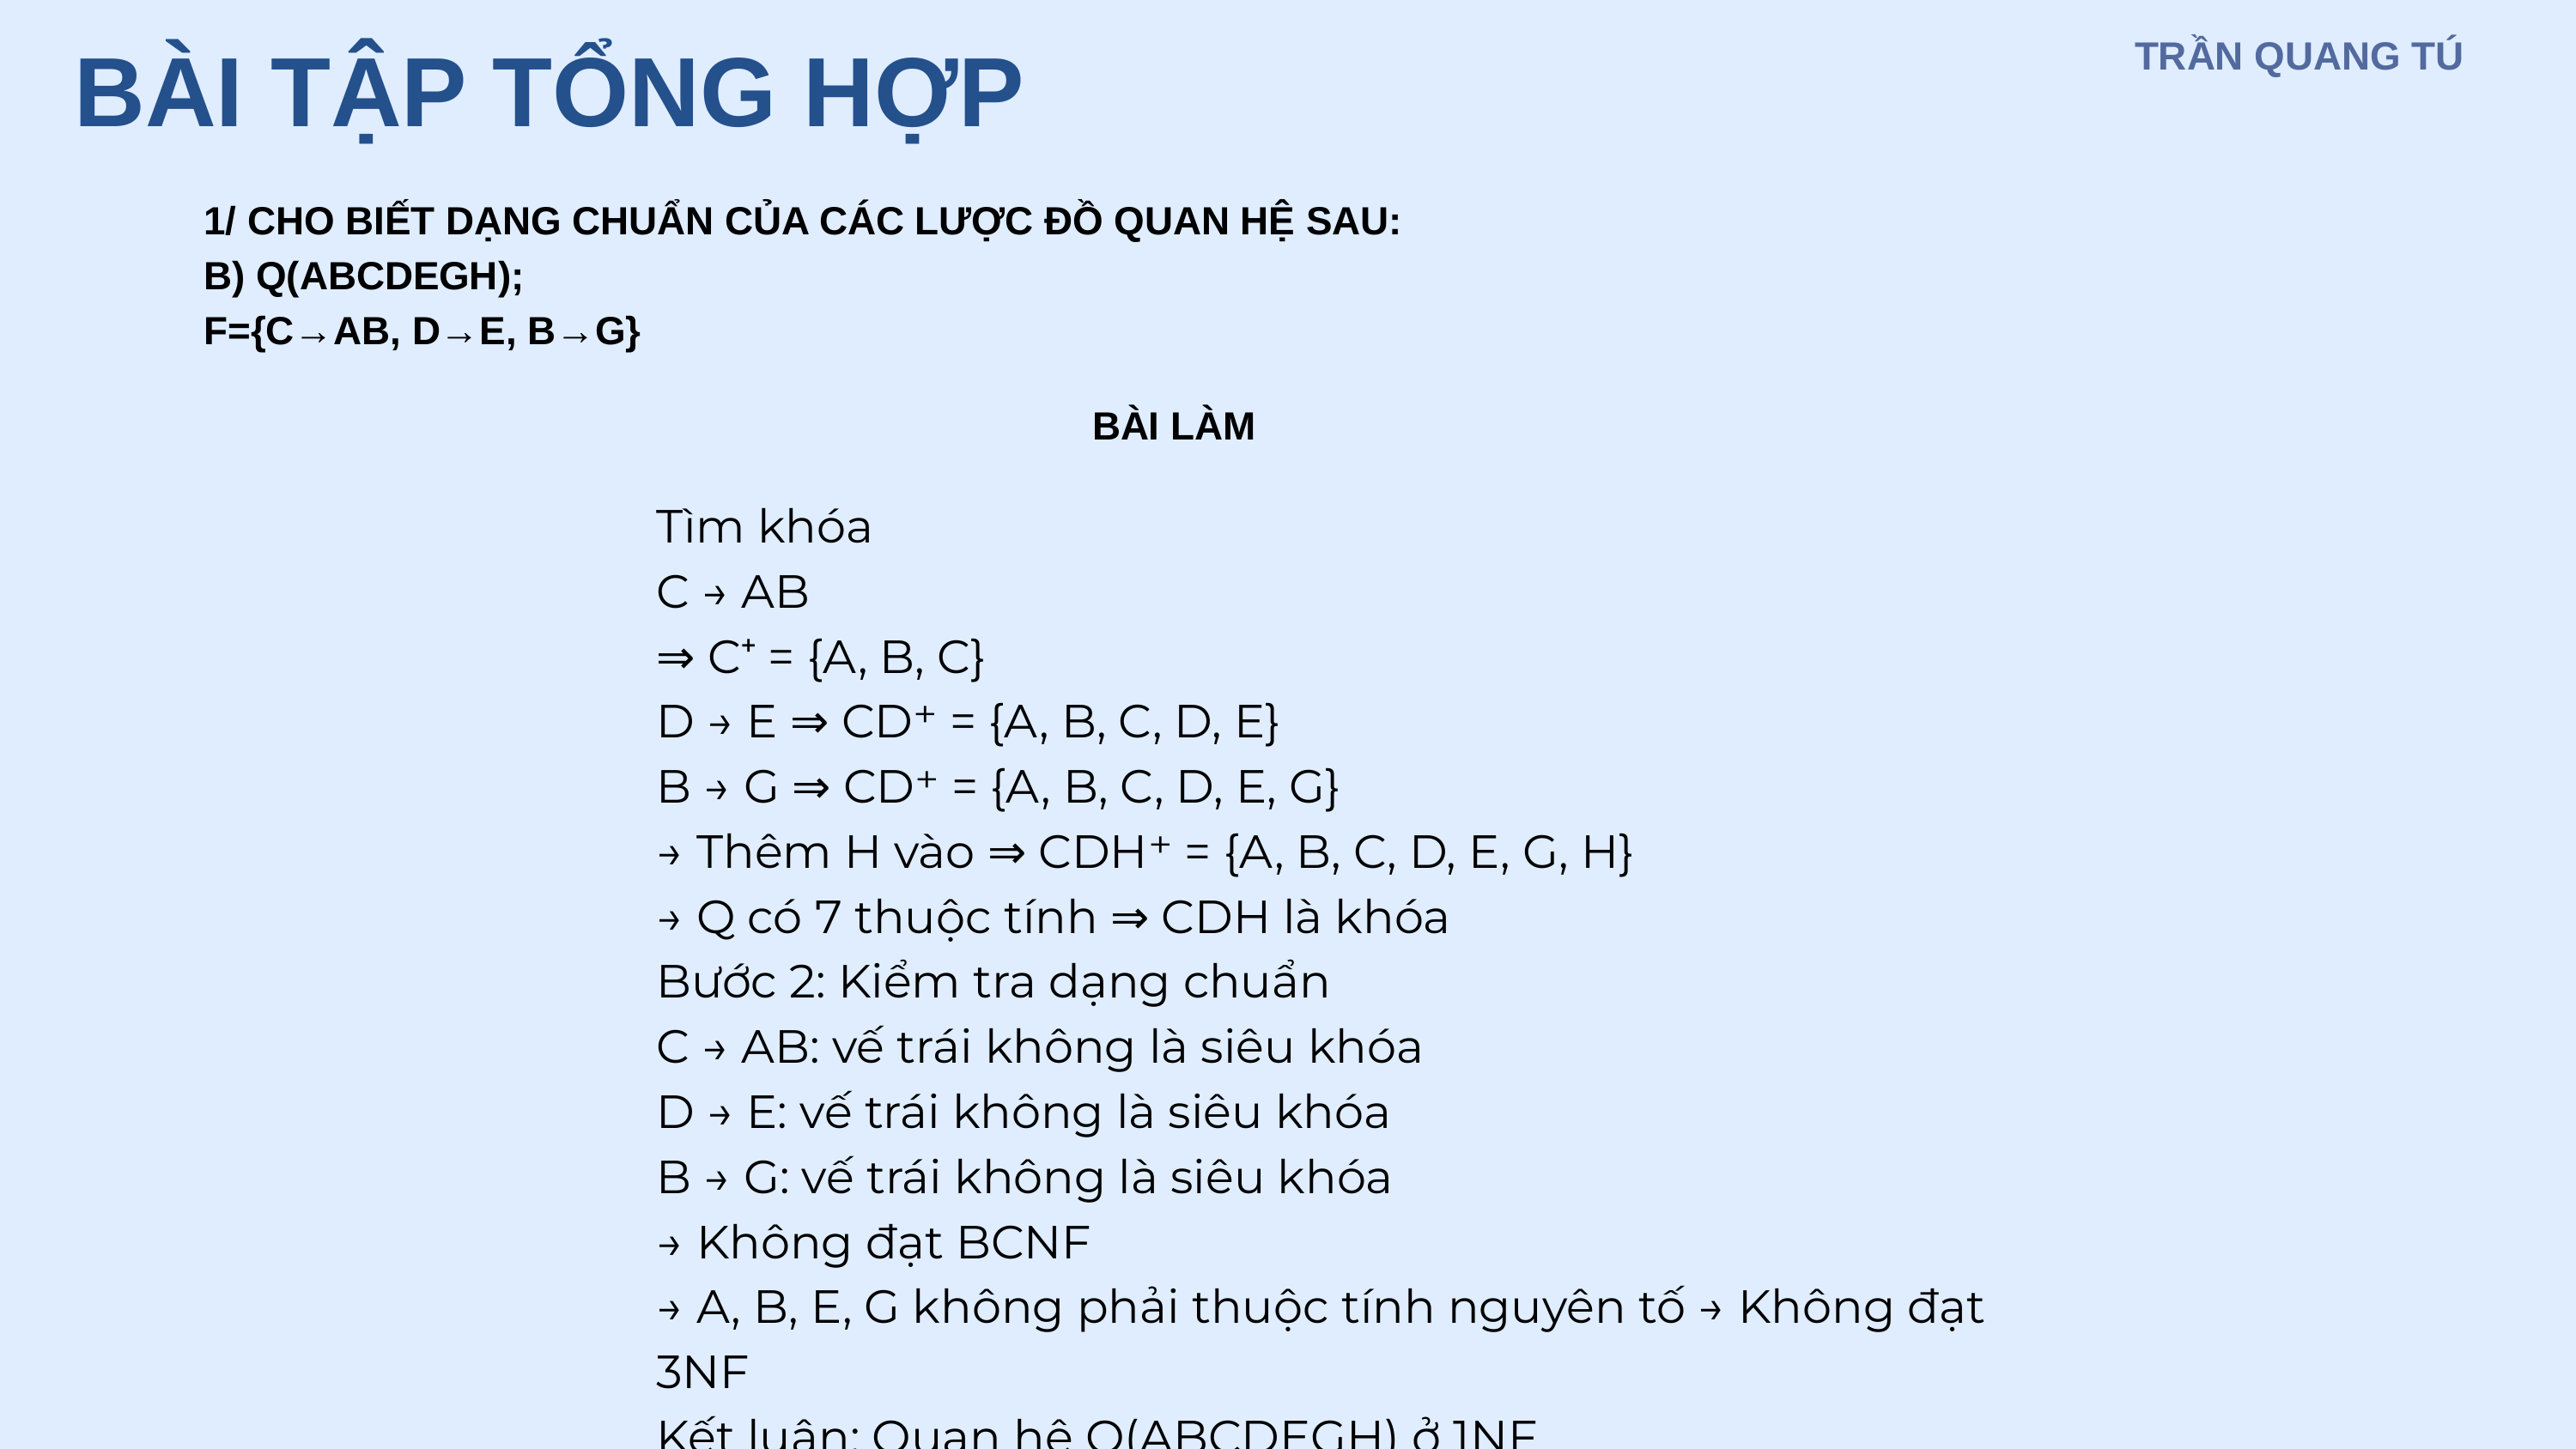

TRẦN QUANG TÚ
 BÀI TẬP TỔNG HỢP
1/ CHO BIẾT DẠNG CHUẨN CỦA CÁC LƯỢC ĐỒ QUAN HỆ SAU:
B) Q(ABCDEGH);
F={C→AB, D→E, B→G}

BÀI LÀM
Tìm khóa
C → AB
⇒ C⁺ = {A, B, C}
D → E ⇒ CD⁺ = {A, B, C, D, E}
B → G ⇒ CD⁺ = {A, B, C, D, E, G}
→ Thêm H vào ⇒ CDH⁺ = {A, B, C, D, E, G, H}
→ Q có 7 thuộc tính ⇒ CDH là khóa
Bước 2: Kiểm tra dạng chuẩn
C → AB: vế trái không là siêu khóa
D → E: vế trái không là siêu khóa
B → G: vế trái không là siêu khóa
→ Không đạt BCNF
→ A, B, E, G không phải thuộc tính nguyên tố → Không đạt 3NF
Kết luận: Quan hệ Q(ABCDEGH) ở 1NF